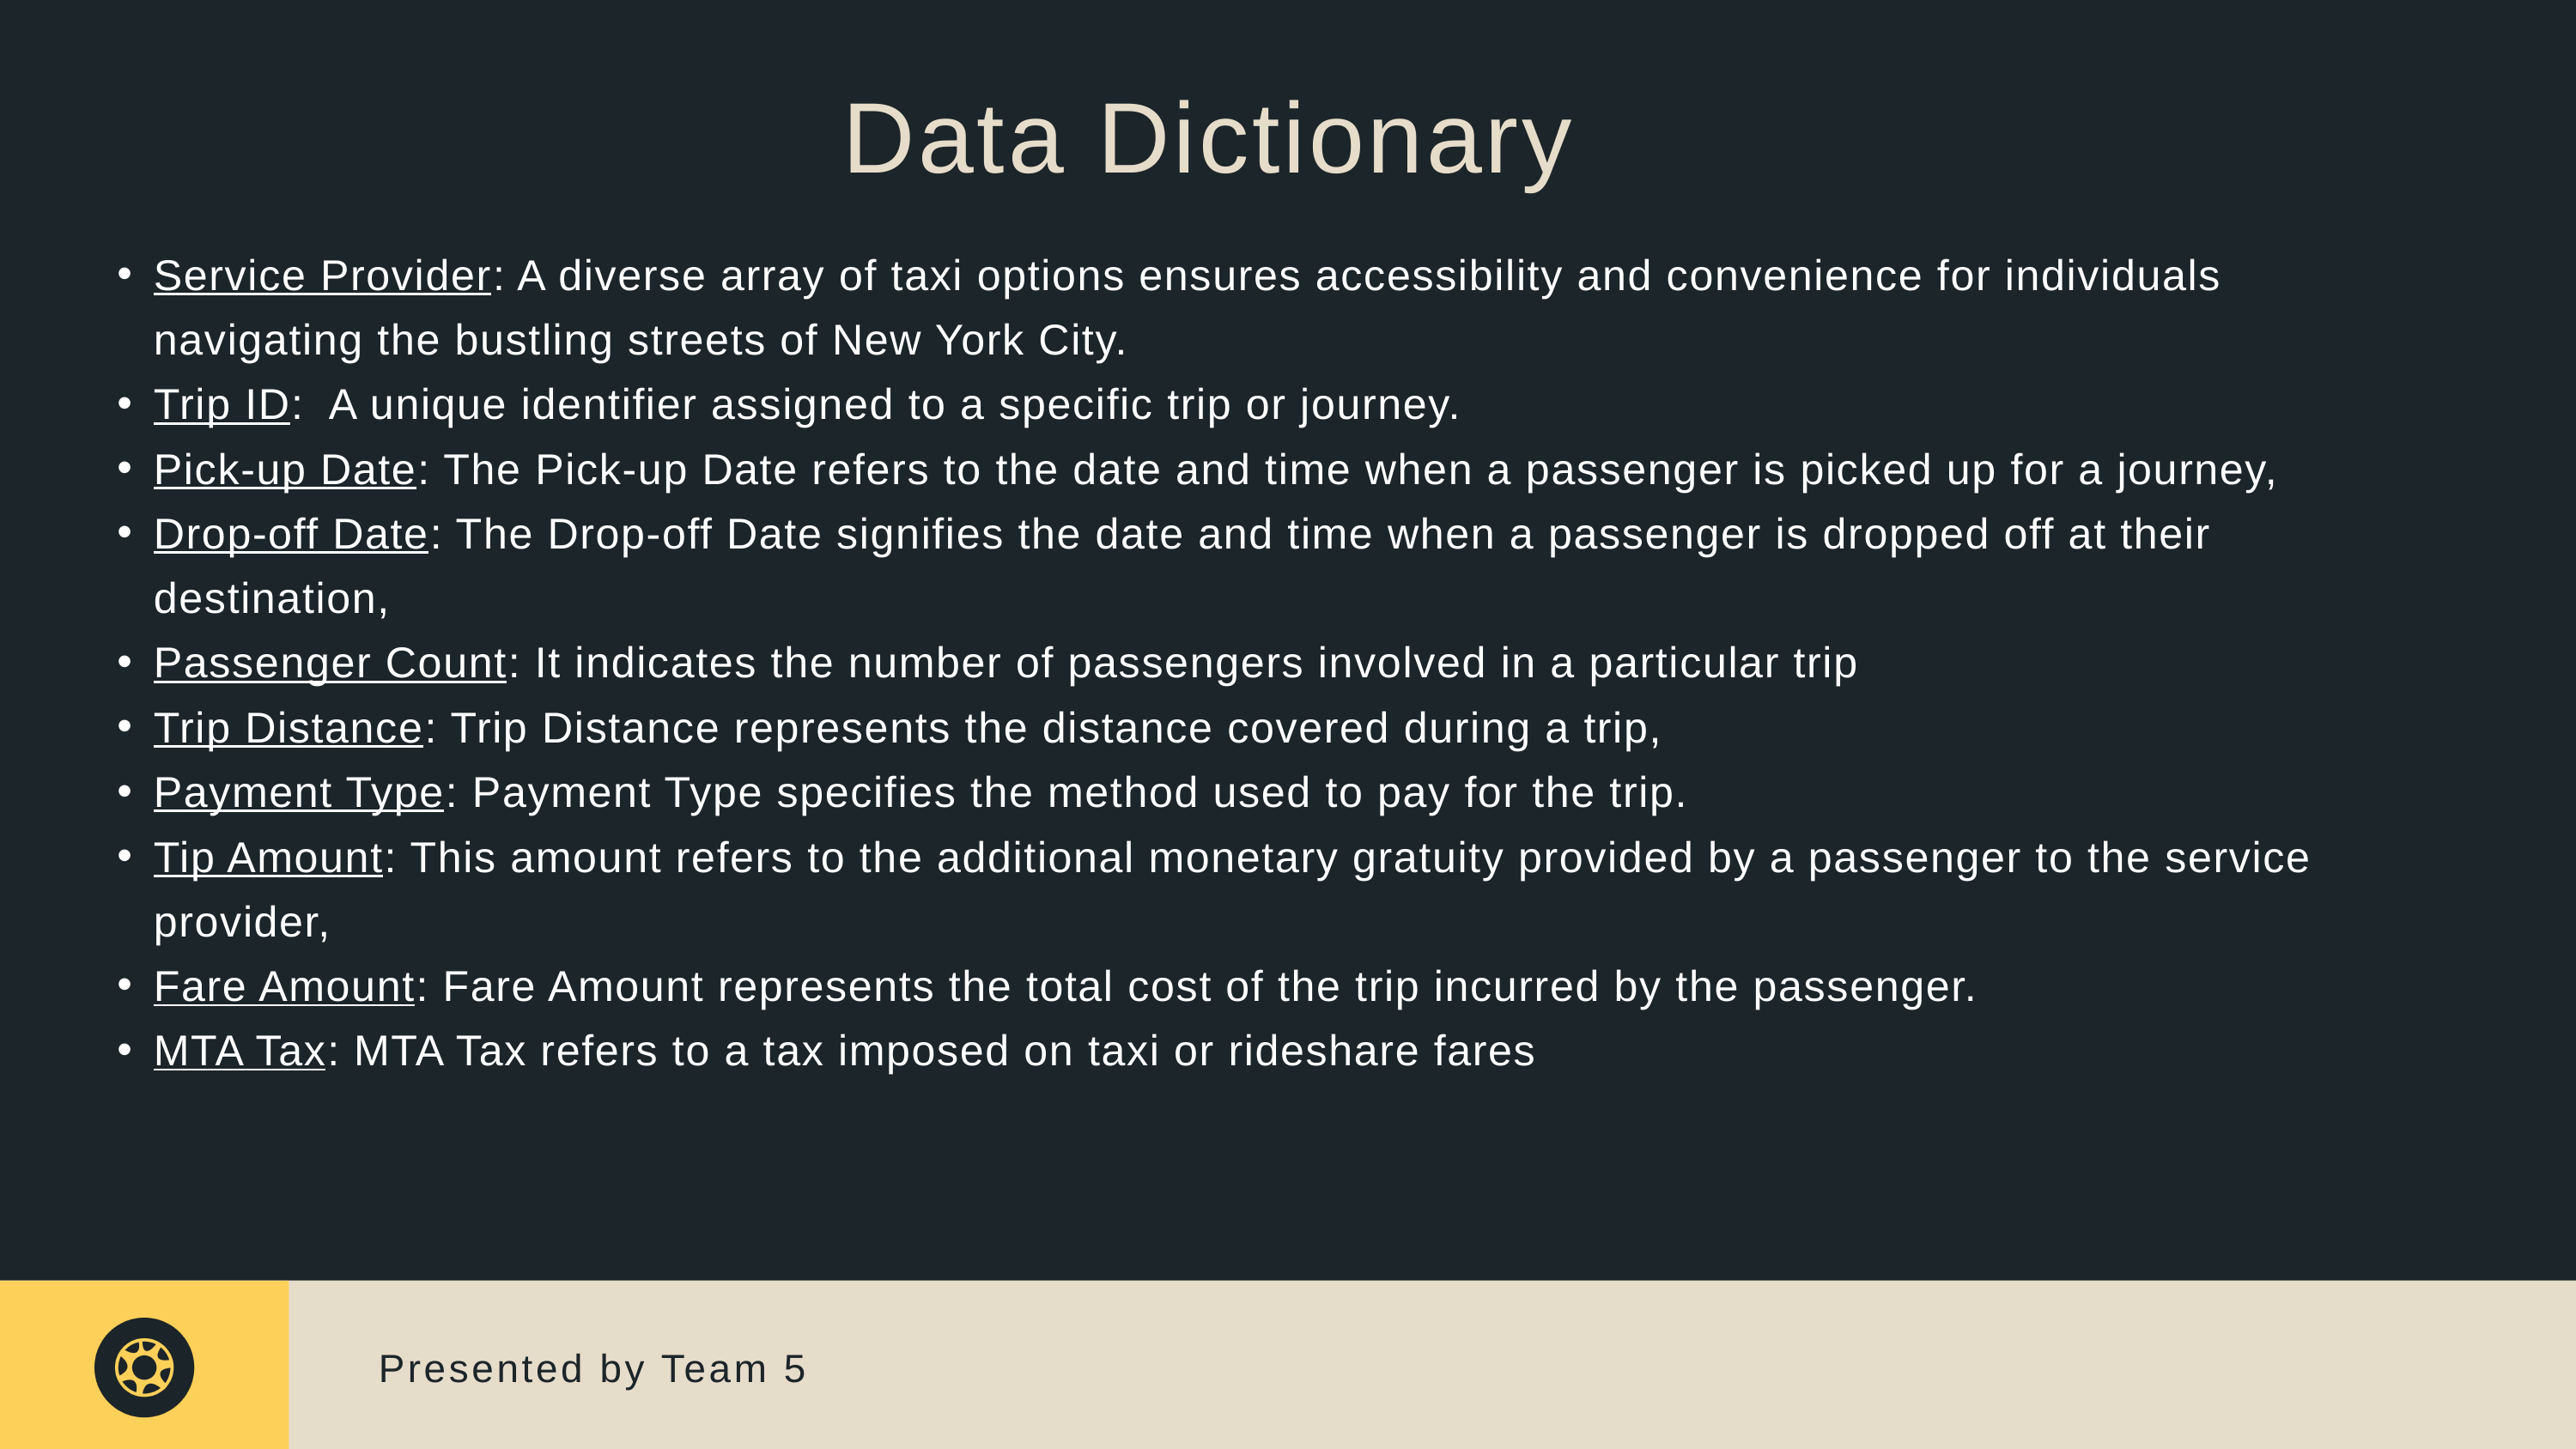

Data Dictionary
Service Provider: A diverse array of taxi options ensures accessibility and convenience for individuals navigating the bustling streets of New York City.
Trip ID:  A unique identifier assigned to a specific trip or journey.
Pick-up Date: The Pick-up Date refers to the date and time when a passenger is picked up for a journey,
Drop-off Date: The Drop-off Date signifies the date and time when a passenger is dropped off at their destination,
Passenger Count: It indicates the number of passengers involved in a particular trip
Trip Distance: Trip Distance represents the distance covered during a trip,
Payment Type: Payment Type specifies the method used to pay for the trip.
Tip Amount: This amount refers to the additional monetary gratuity provided by a passenger to the service provider,
Fare Amount: Fare Amount represents the total cost of the trip incurred by the passenger.
MTA Tax: MTA Tax refers to a tax imposed on taxi or rideshare fares

Presented by Team 5